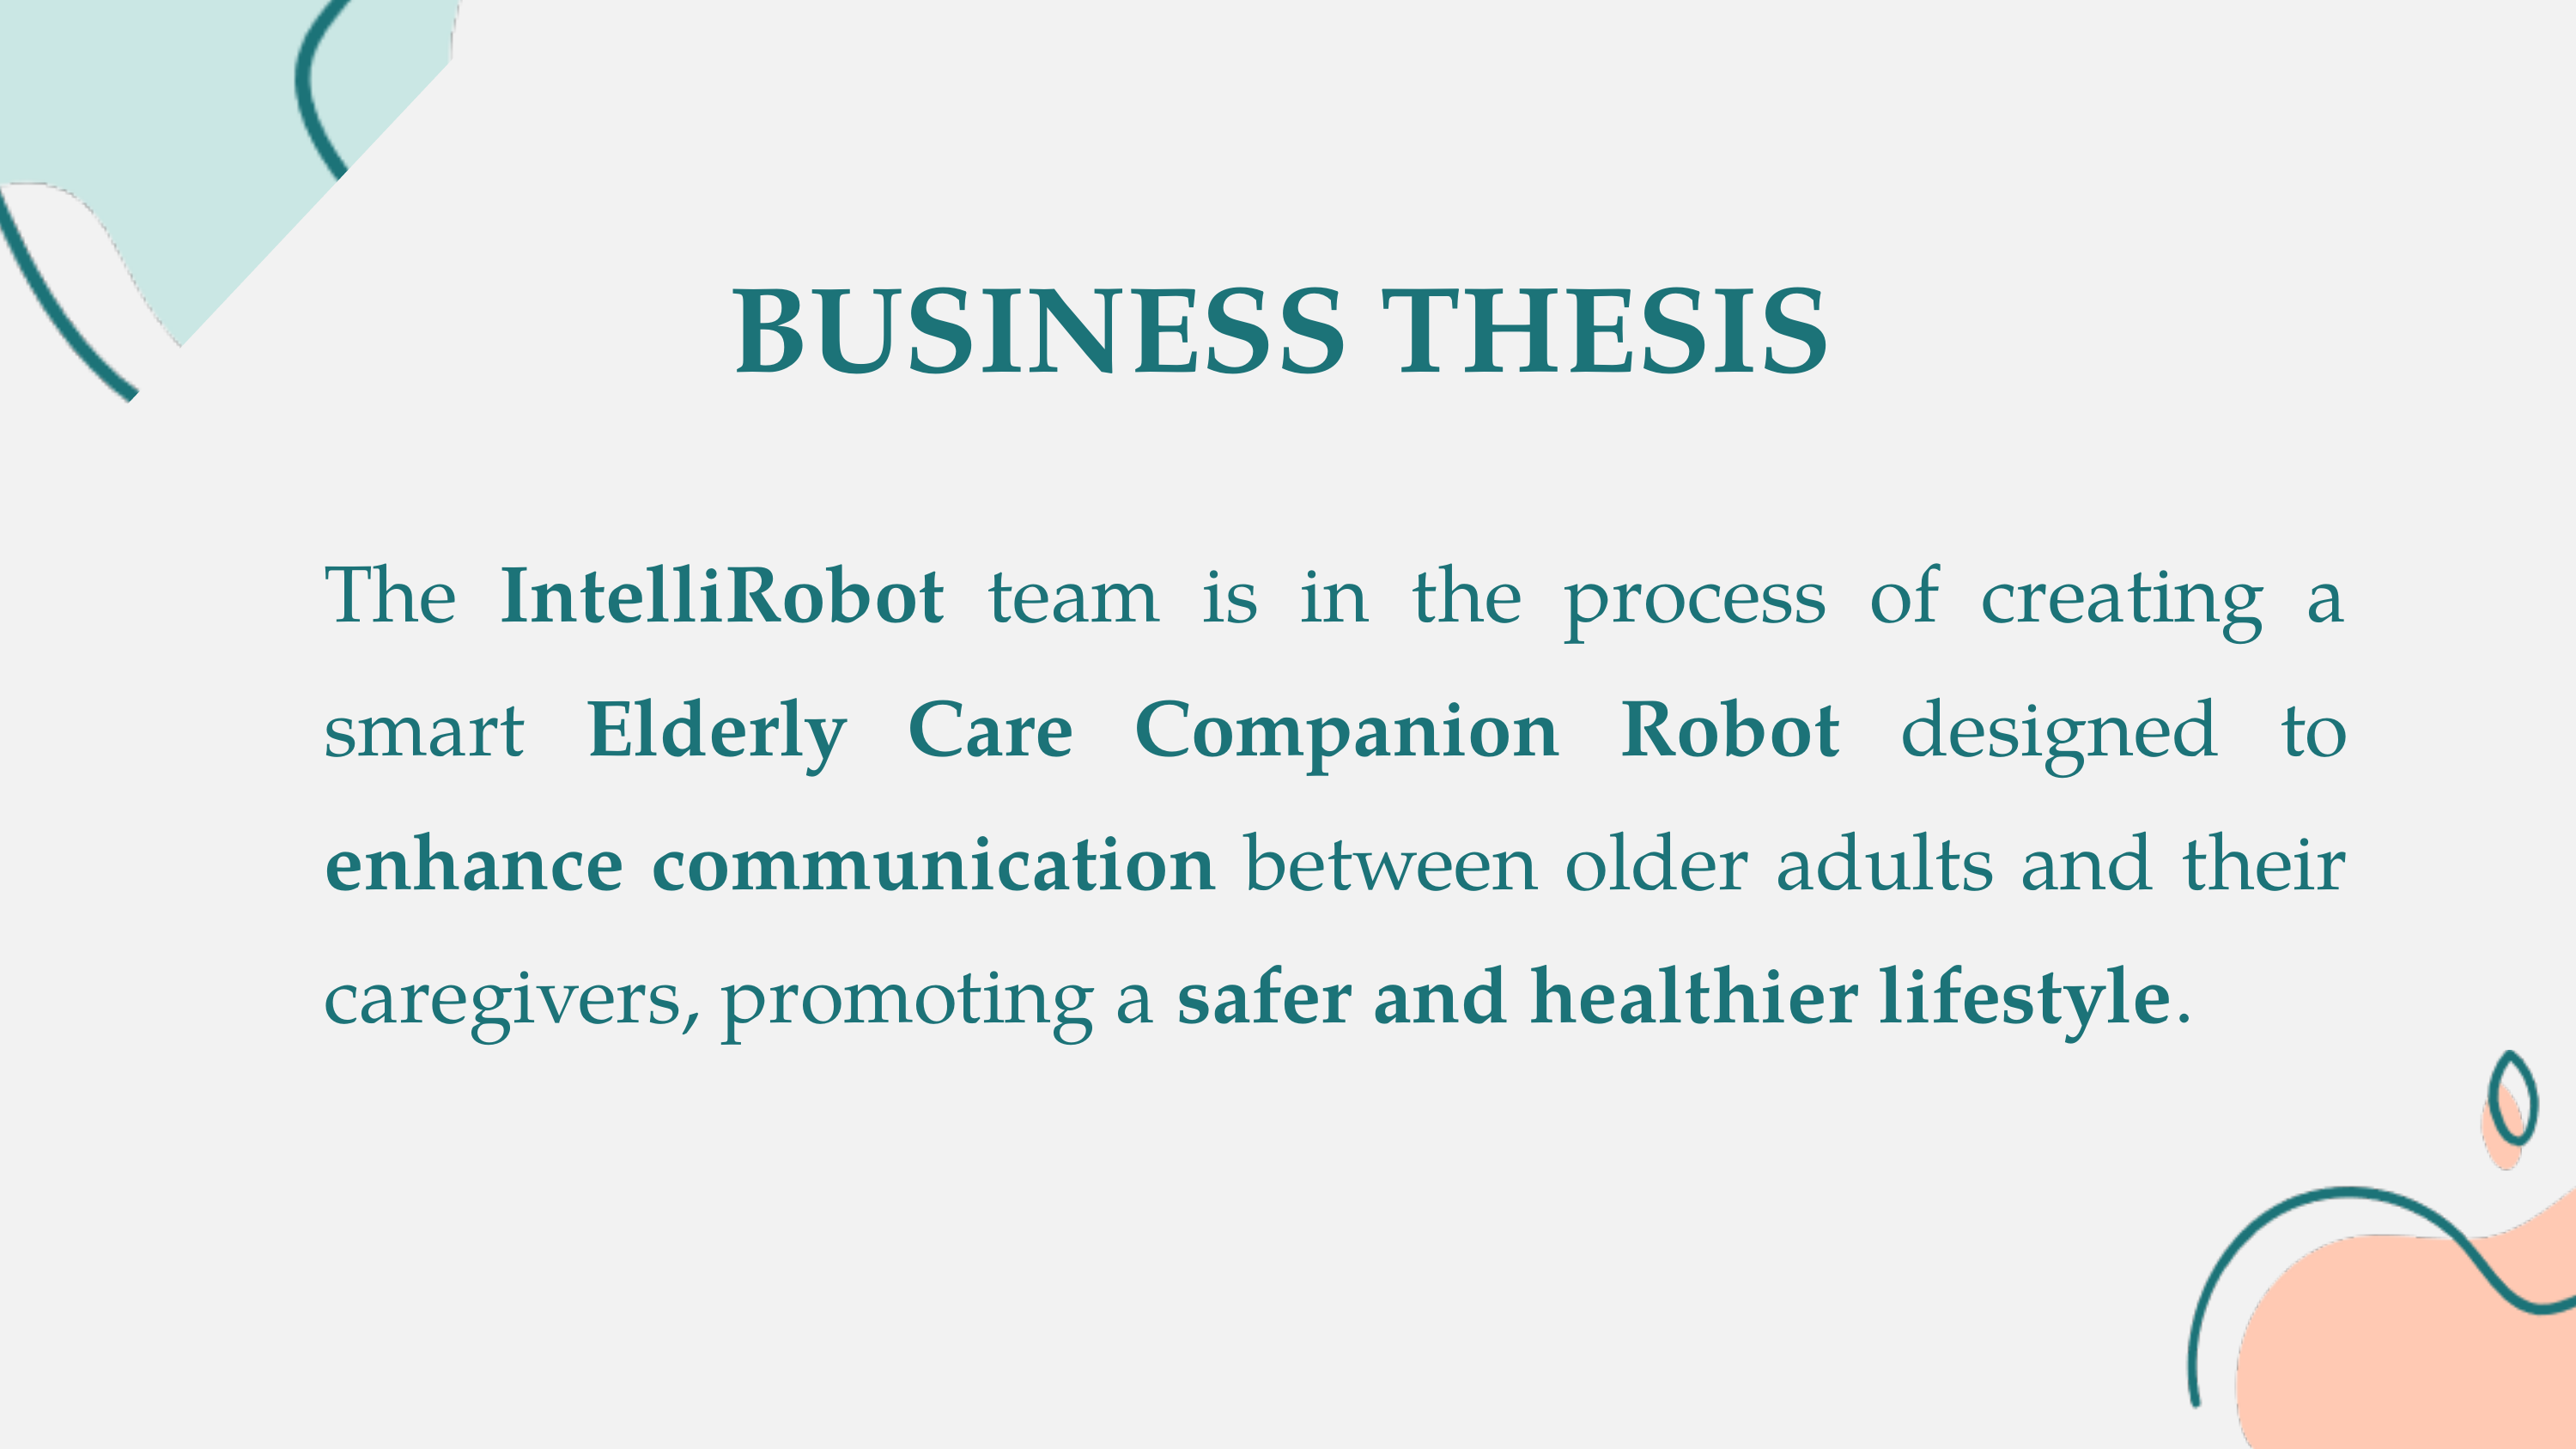

BUSINESS THESIS
The IntelliRobot team is in the process of creating a smart Elderly Care Companion Robot designed to enhance communication between older adults and their caregivers, promoting a safer and healthier lifestyle.